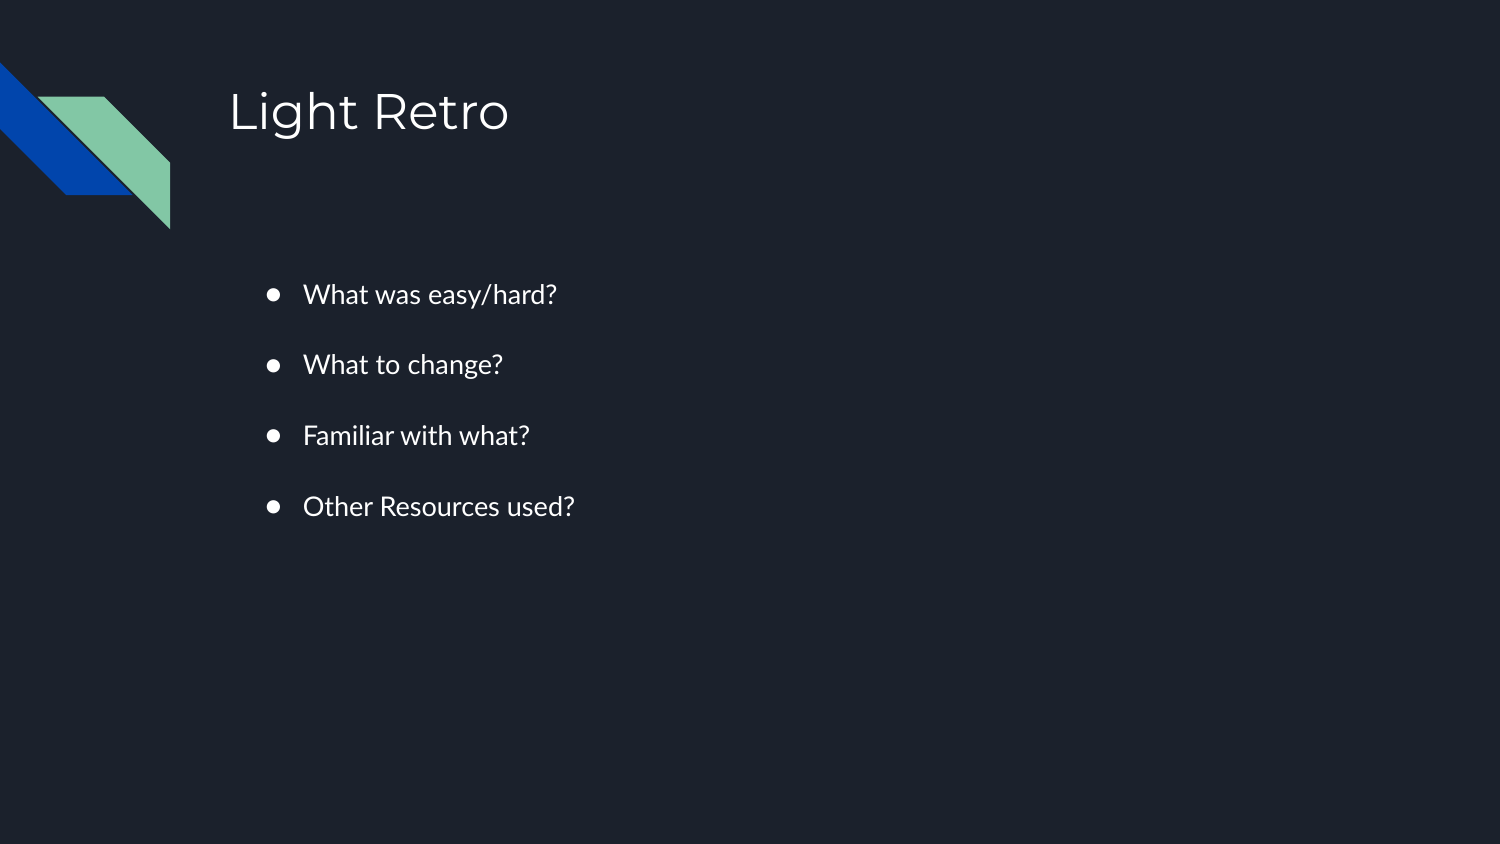

# Light Retro
What was easy/hard?
What to change?
Familiar with what?
Other Resources used?